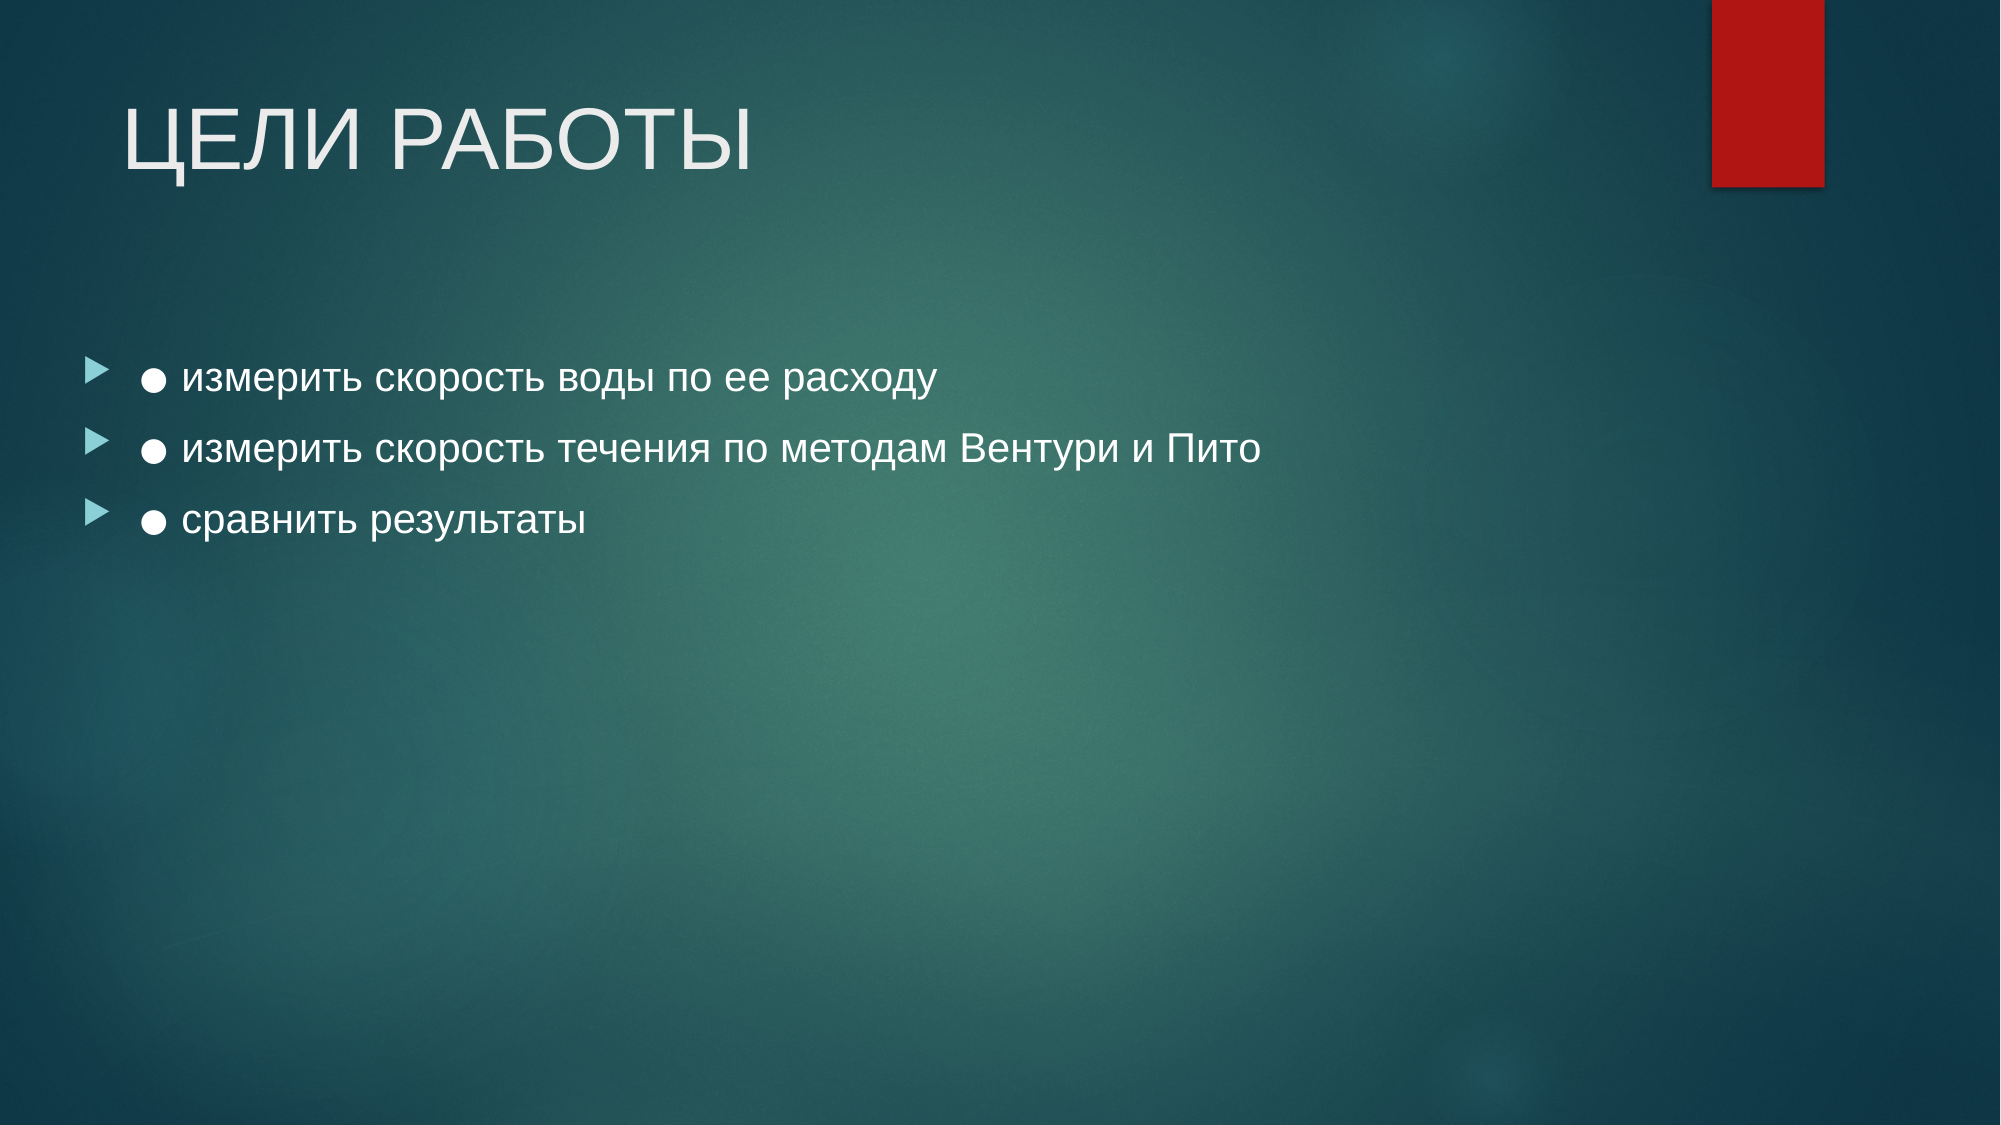

# ЦЕЛИ РАБОТЫ
● измерить скорость воды по ее расходу
● измерить скорость течения по методам Вентури и Пито
● сравнить результаты